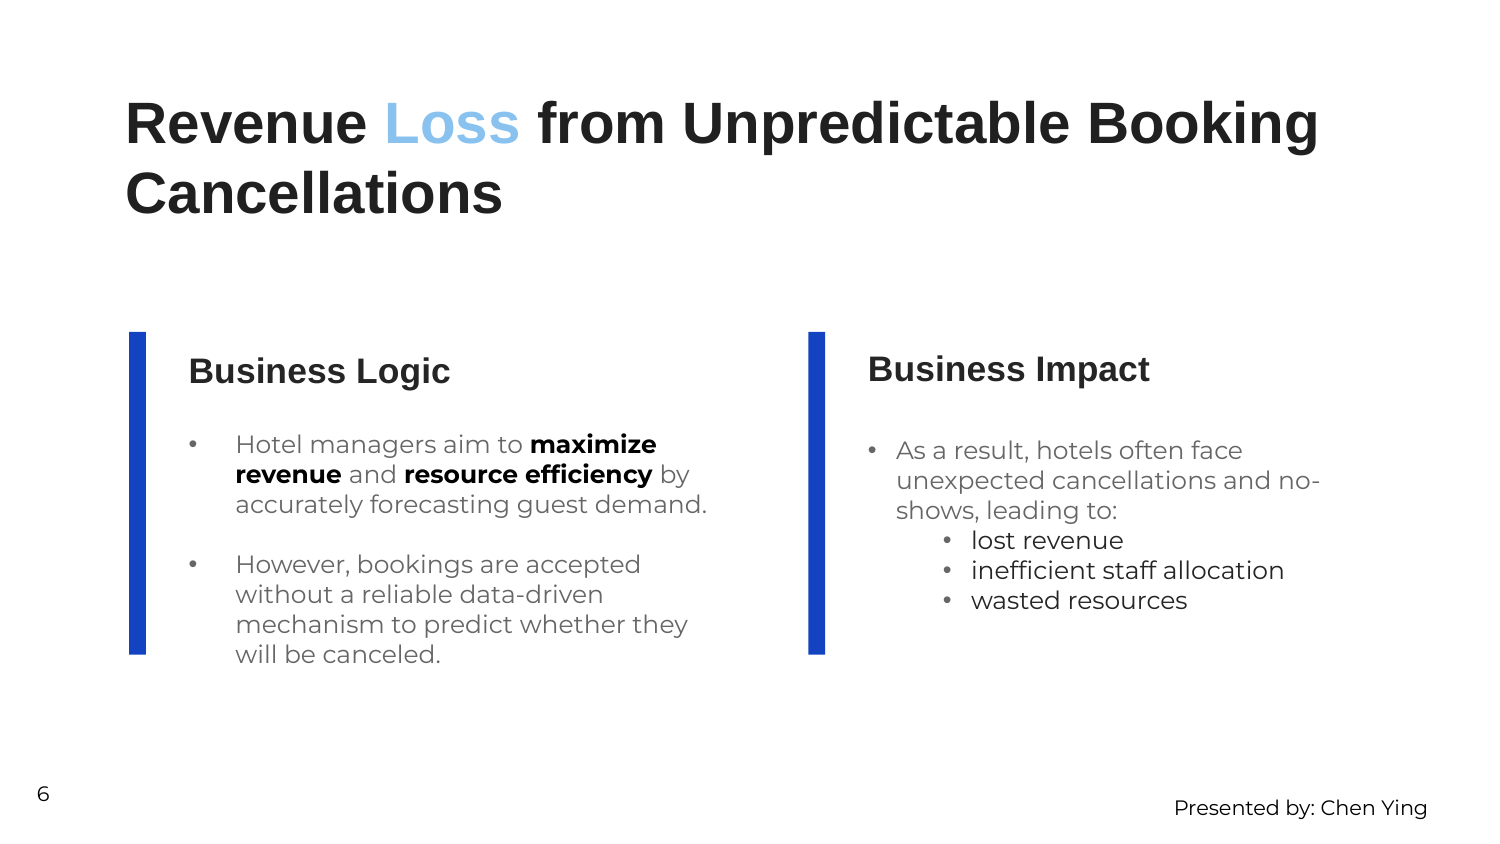

# Revenue Loss from Unpredictable Booking Cancellations
Business Impact
Business Logic

Hotel managers aim to maximize revenue and resource efficiency by accurately forecasting guest demand.

However, bookings are accepted without a reliable data-driven mechanism to predict whether they will be canceled.
As a result, hotels often face unexpected cancellations and no-shows, leading to:
lost revenue
inefficient staff allocation
wasted resources

6
Presented by: Chen Ying